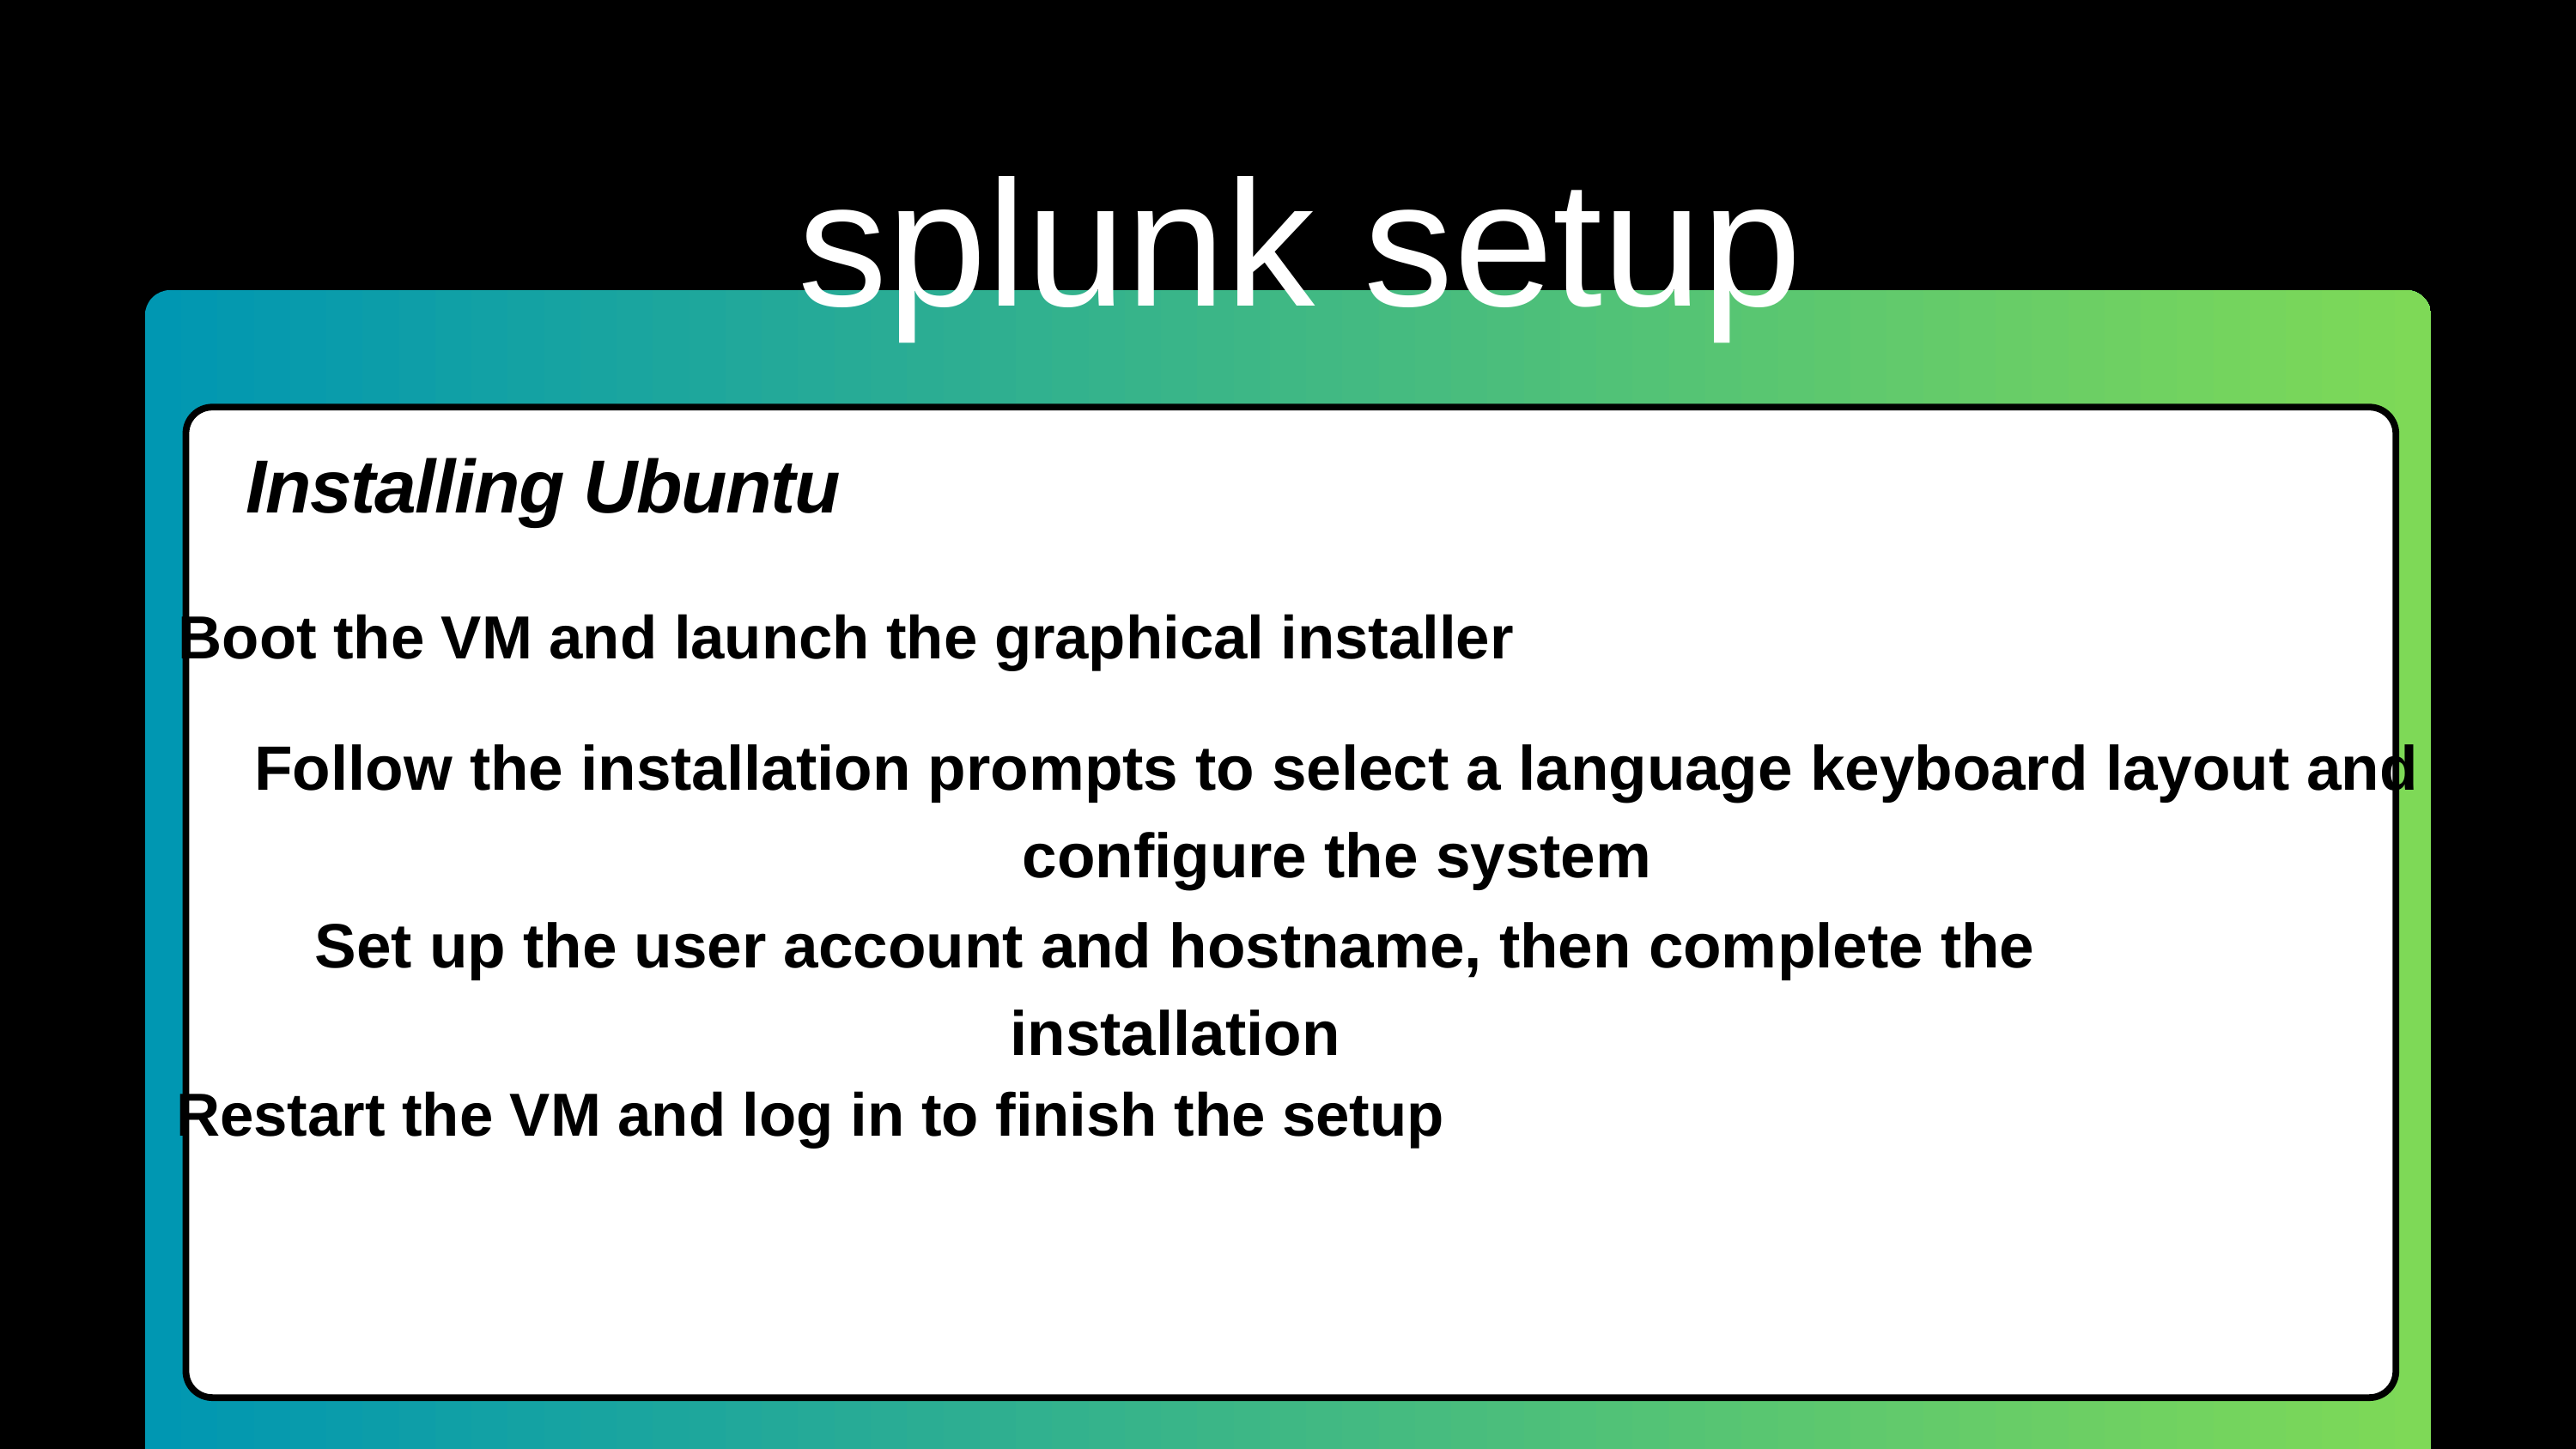

splunk setup

Installing Ubuntu

Boot the VM and launch the graphical installer
Follow the installation prompts to select a language keyboard layout and configure the system
Set up the user account and hostname, then complete the installation
Restart the VM and log in to finish the setup